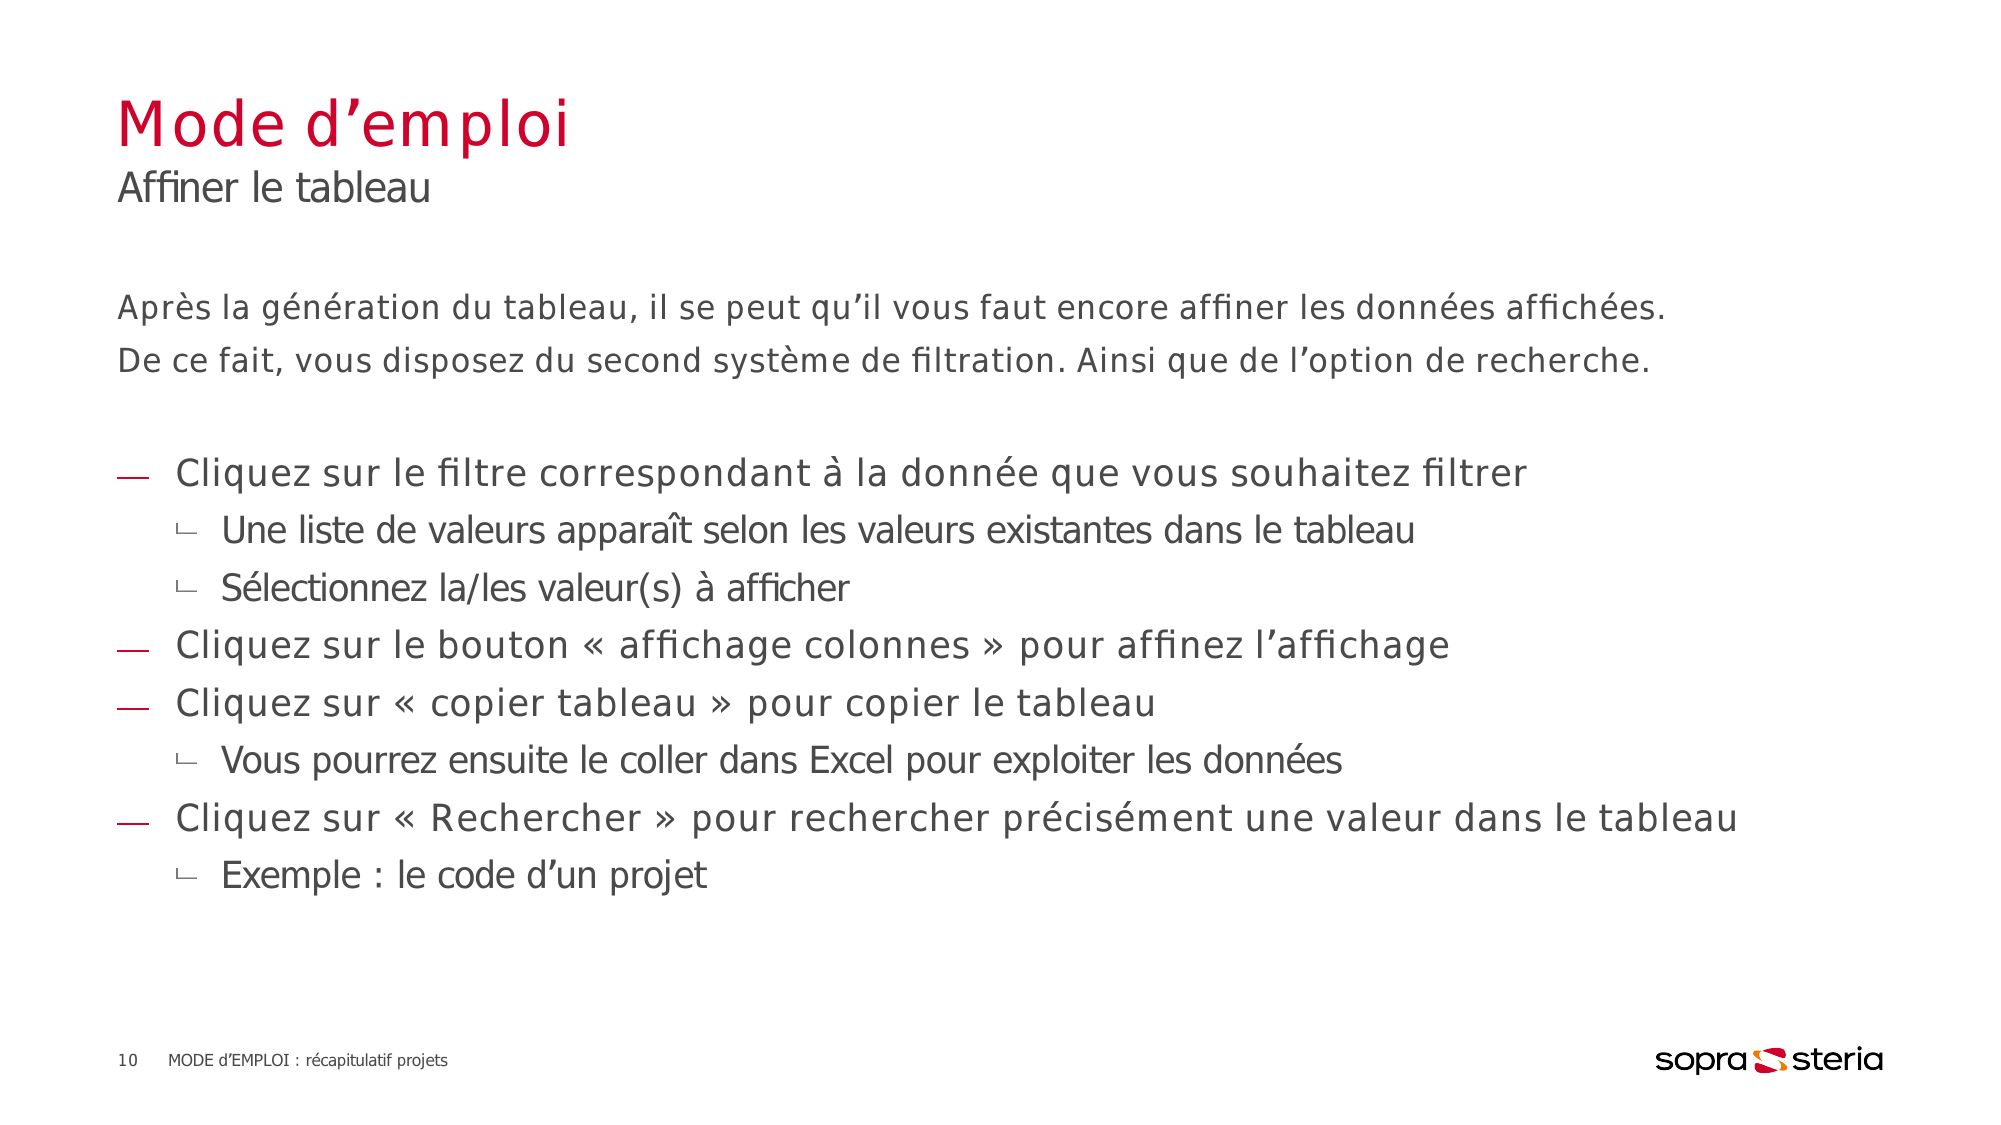

# Mode d’emploi
Affiner le tableau
Après la génération du tableau, il se peut qu’il vous faut encore affiner les données affichées.
De ce fait, vous disposez du second système de filtration. Ainsi que de l’option de recherche.

Cliquez sur le filtre correspondant à la donnée que vous souhaitez filtrer
Une liste de valeurs apparaît selon les valeurs existantes dans le tableau
Sélectionnez la/les valeur(s) à afficher
Cliquez sur le bouton « affichage colonnes » pour affinez l’affichage
Cliquez sur « copier tableau » pour copier le tableau
Vous pourrez ensuite le coller dans Excel pour exploiter les données
Cliquez sur « Rechercher » pour rechercher précisément une valeur dans le tableau
Exemple : le code d’un projet
10
MODE d’EMPLOI : récapitulatif projets